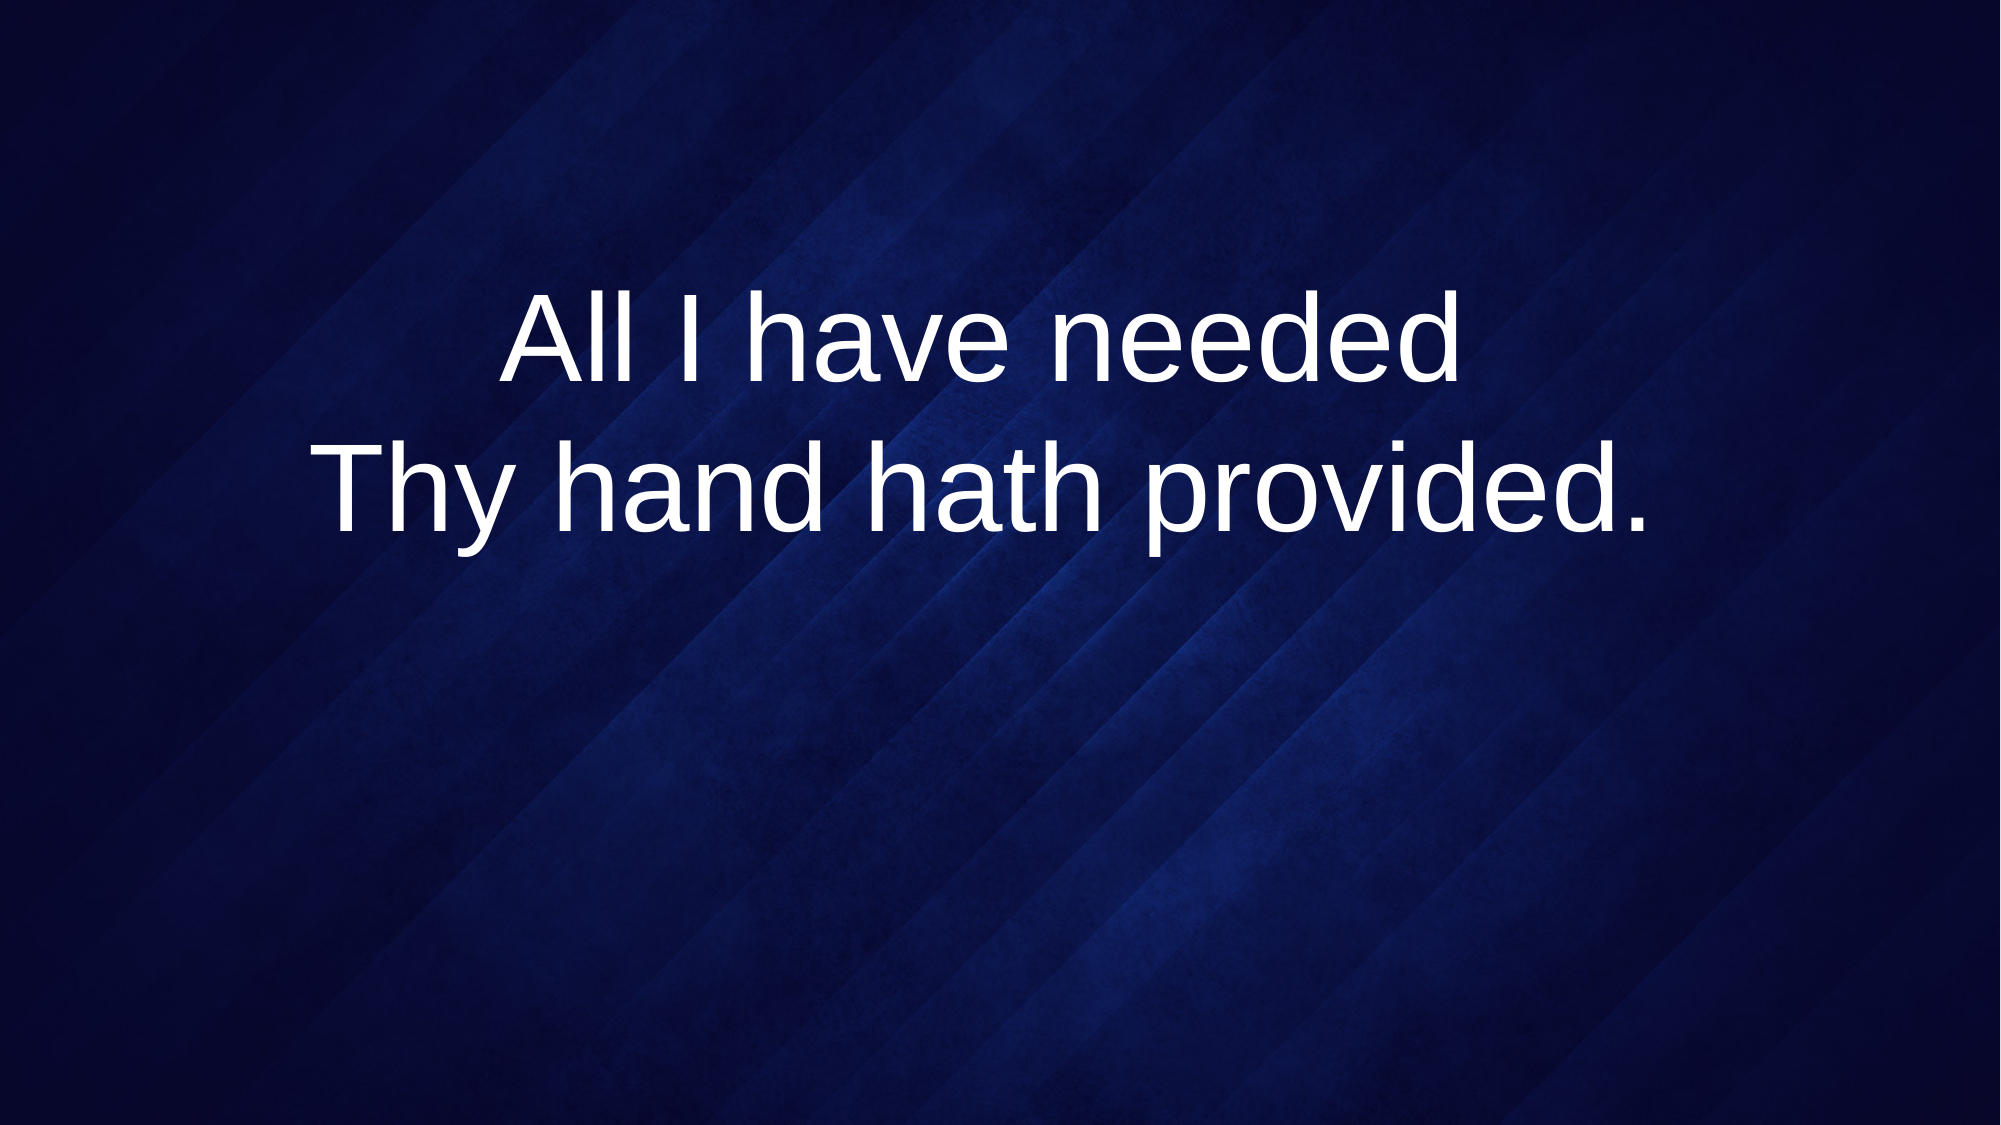

# All I have needed Thy hand hath provided.